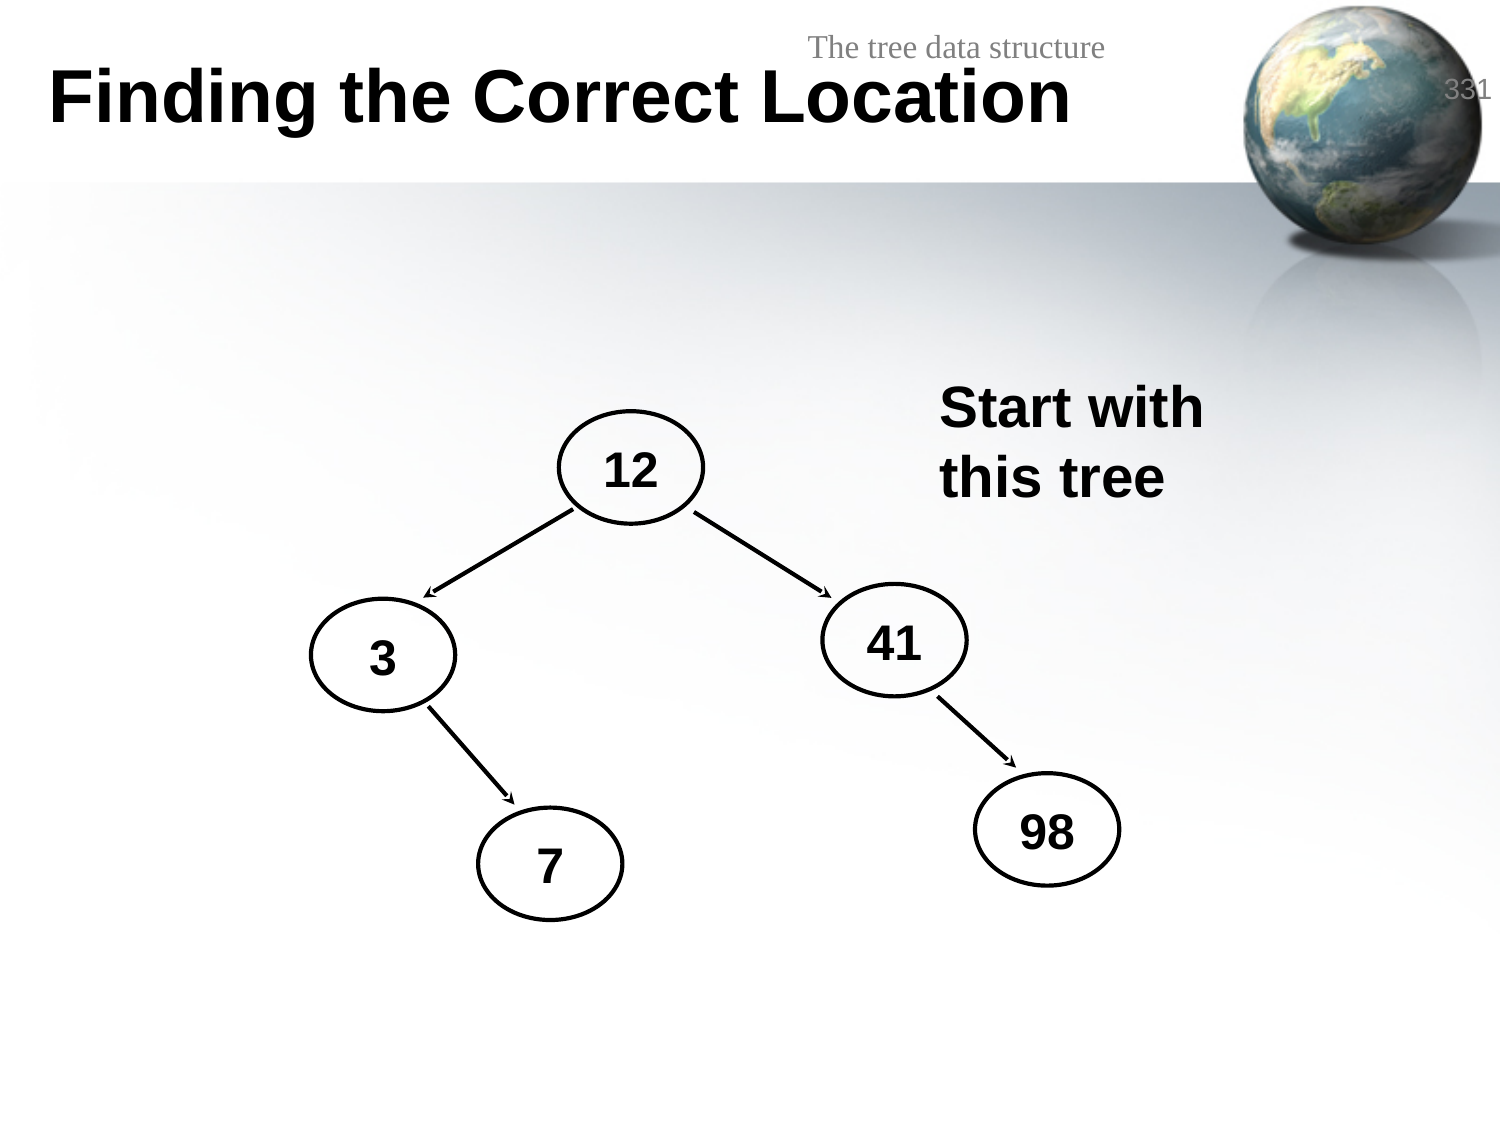

# Finding the Correct Location
Start with
this tree
12

41
3

98
7